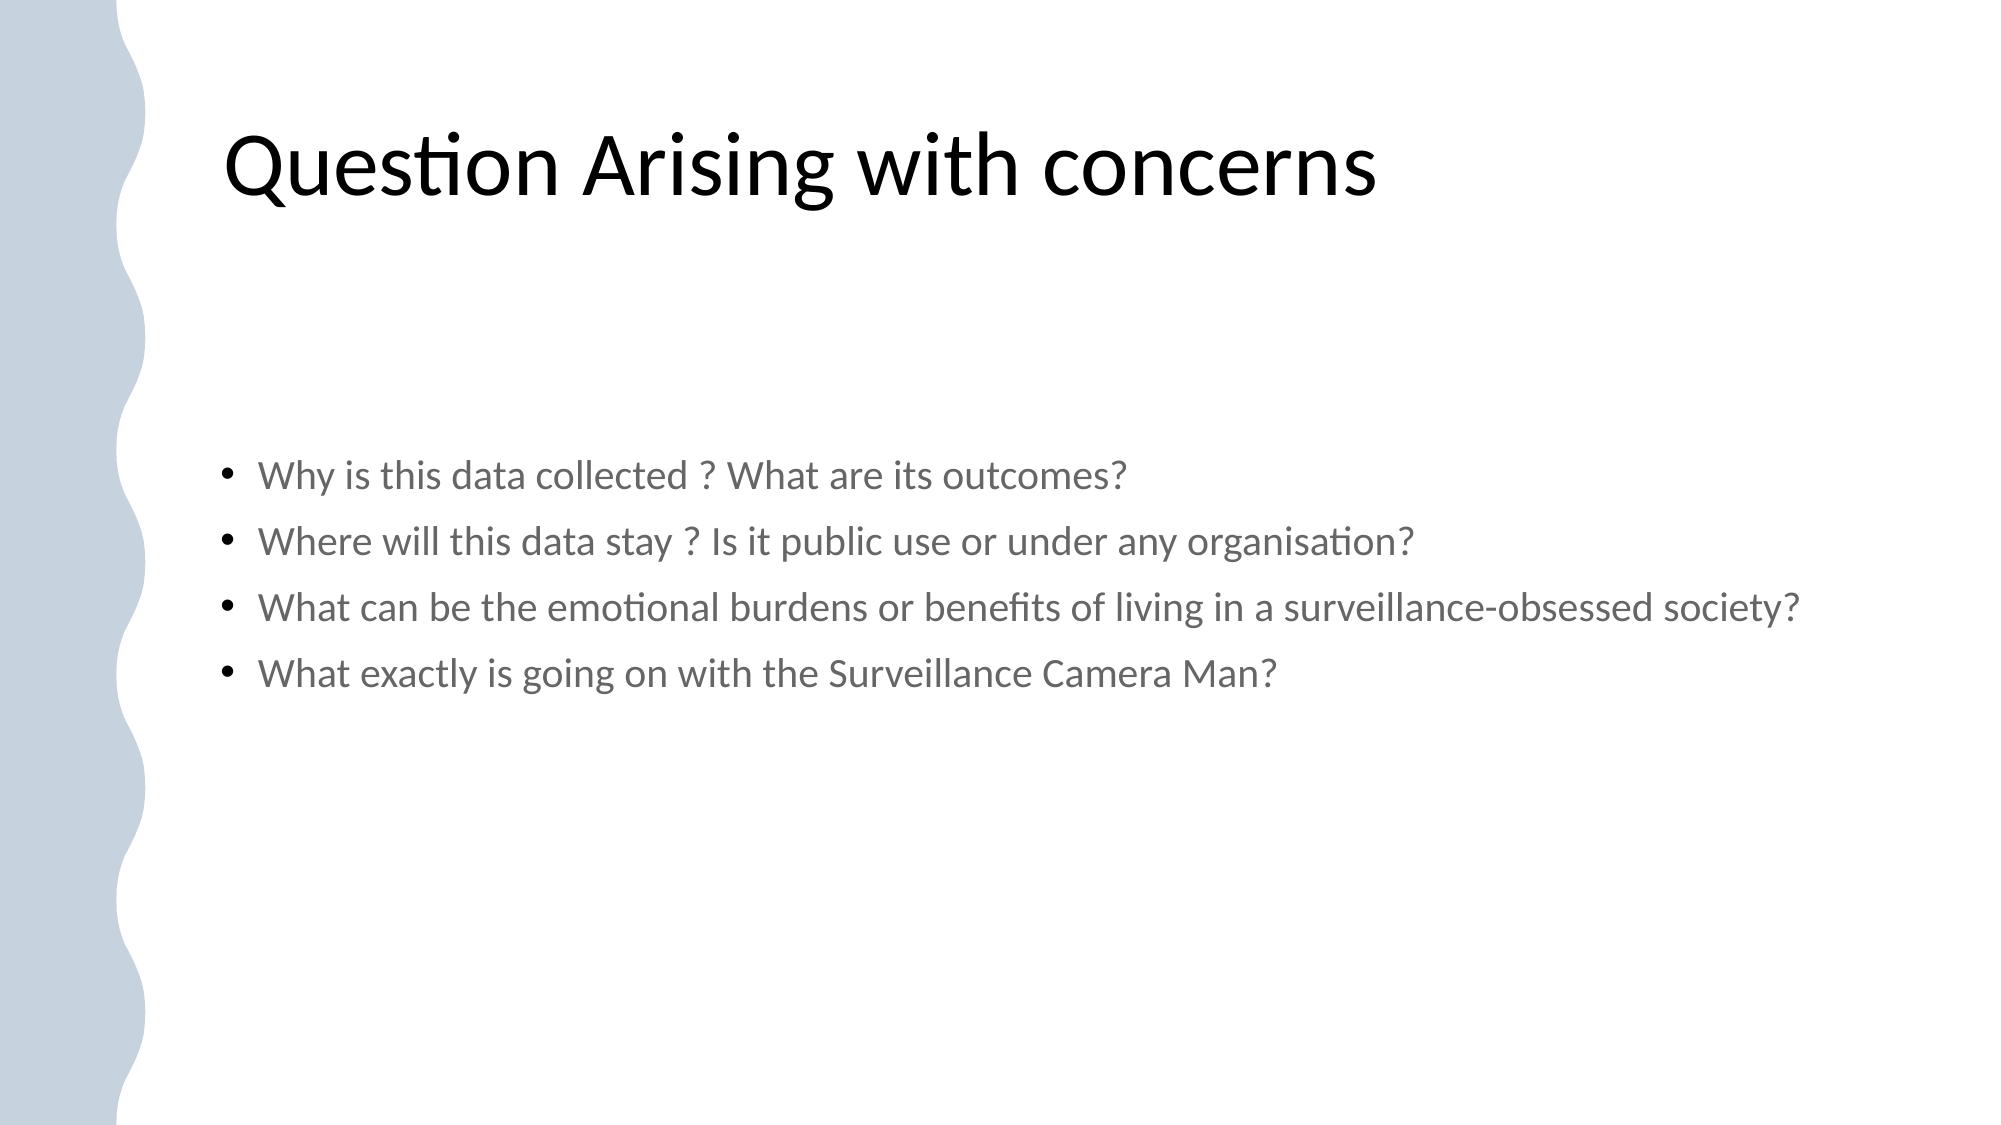

# Question Arising with concerns

Why is this data collected ? What are its outcomes?
Where will this data stay ? Is it public use or under any organisation?
What can be the emotional burdens or benefits of living in a surveillance-obsessed society?
What exactly is going on with the Surveillance Camera Man?